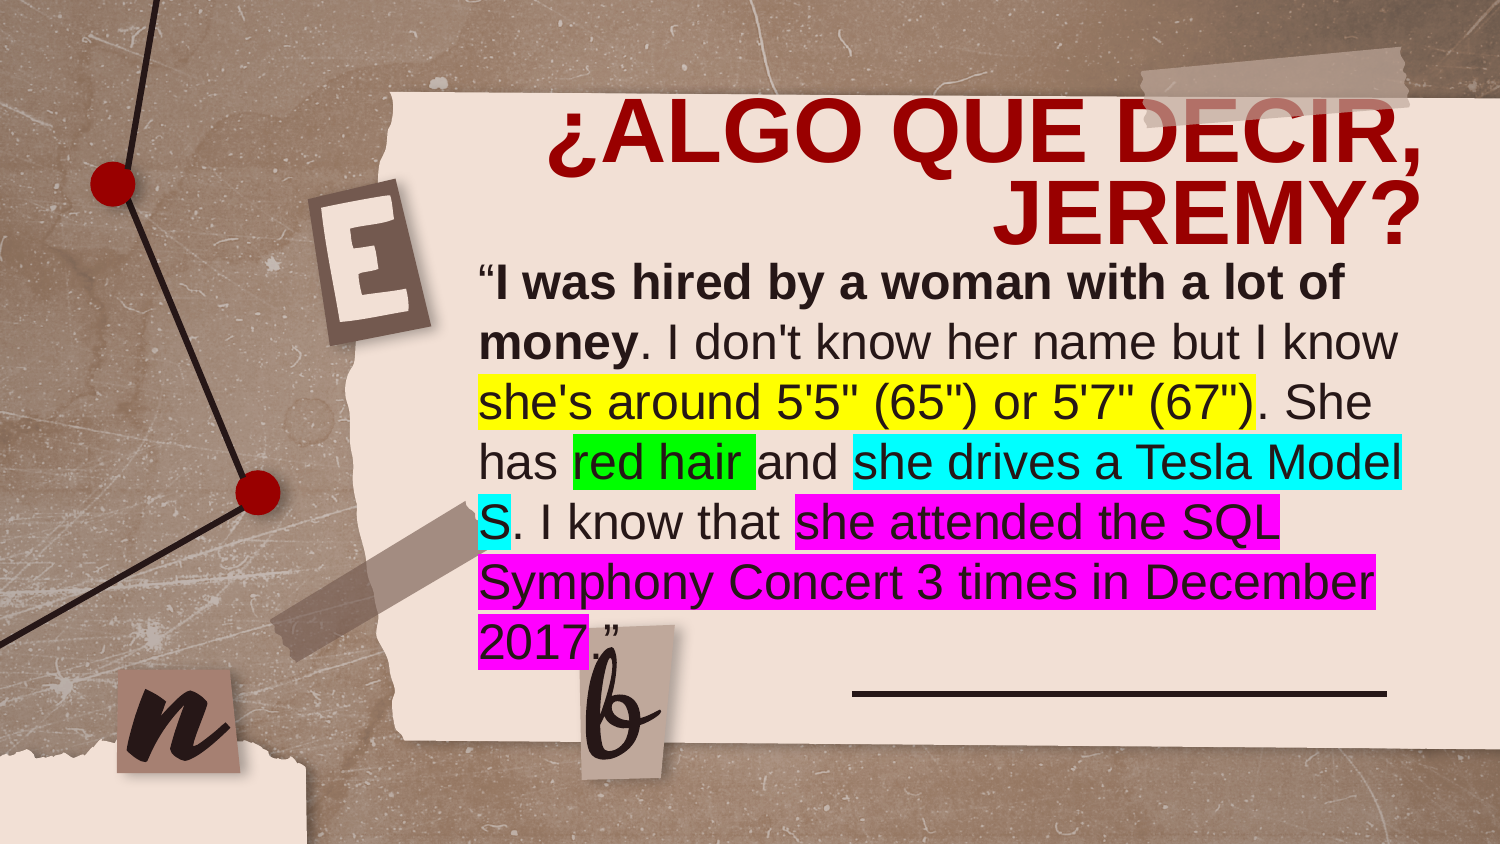

# ¿ALGO QUE DECIR, JEREMY?

“I was hired by a woman with a lot of money. I don't know her name but I know she's around 5'5" (65") or 5'7" (67"). She has red hair and she drives a Tesla Model S. I know that she attended the SQL Symphony Concert 3 times in December 2017.”